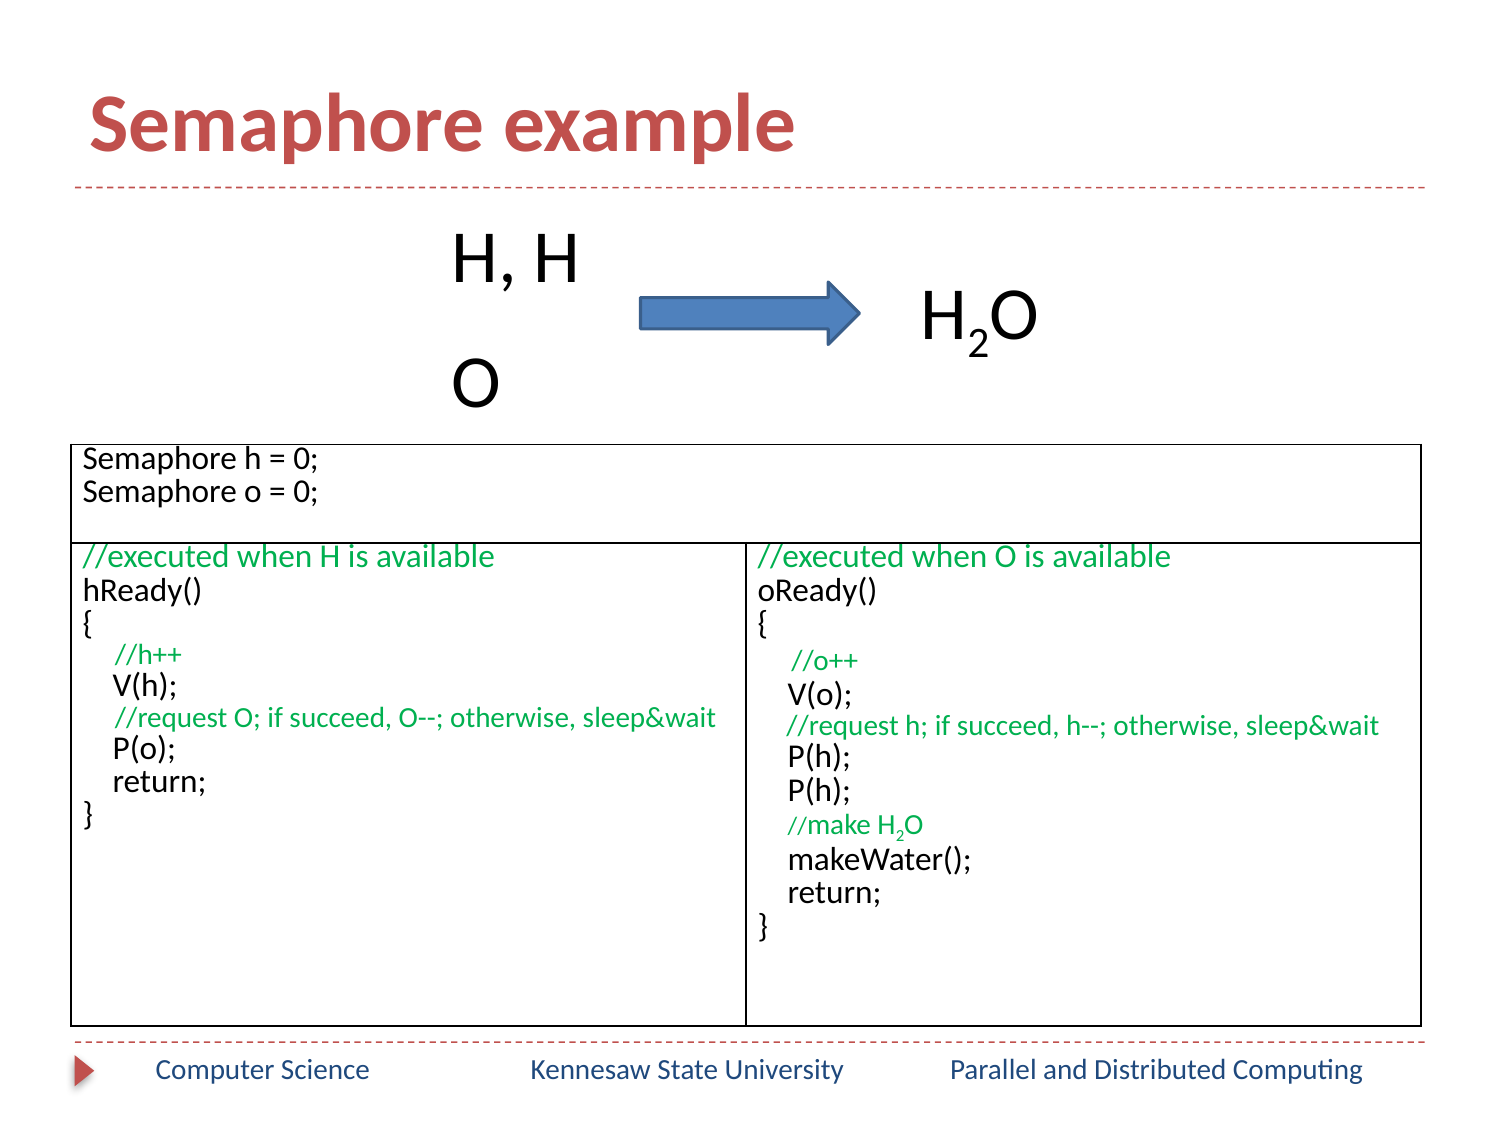

# Semaphore example
H, H

O
H2O

| Semaphore h = 0; Semaphore o = 0; |  |
| --- | --- |
| //executed when H is available hReady() { //h++ V(h); //request O; if succeed, O--; otherwise, sleep&wait P(o); return; } | //executed when O is available oReady() { //o++ V(o); //request h; if succeed, h--; otherwise, sleep&wait P(h); P(h); //make H2O makeWater(); return; } |
Computer Science
Kennesaw State University
Parallel and Distributed Computing